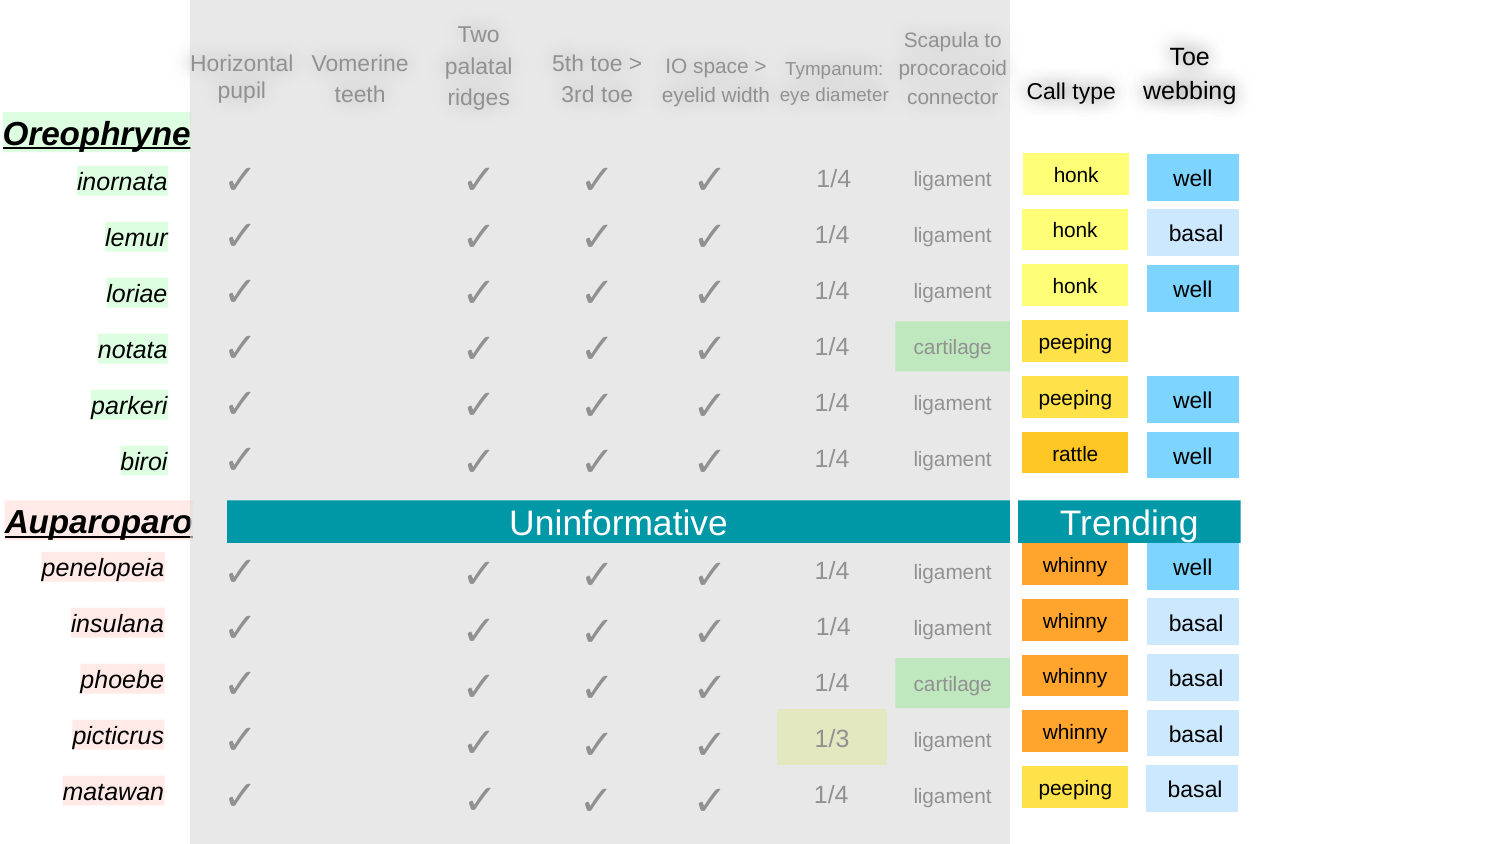

Two palatal ridges
Scapula to procoracoid connector
Toe webbing
Vomerine teeth
5th toe > 3rd toe
Horizontal pupil
IO space > eyelid width
Tympanum: eye diameter
Call type
Oreophryne
1/4
honk
well
✓

✓
✓
✓
ligament
inornata
1/4
honk
 basal

✓
ligament
✓
✓
✓
lemur
1/4
honk
well
✓
ligament
✓
✓
✓

loriae
1/4
peeping

✓
cartilage
✓
✓
✓

notata
1/4
peeping
well
✓
ligament

✓
✓
✓
parkeri
1/4
rattle
well
✓
ligament

✓
✓
✓
biroi

Auparoparo
Uninformative
Trending
well
whinny
1/4
✓

ligament
✓
✓
✓
penelopeia
 basal
whinny
1/4
✓
ligament
✓
✓
✓

insulana
 basal
whinny
1/4
✓
cartilage
✓
✓
✓

phoebe
 basal
whinny
1/3
✓

ligament
✓
✓
✓
picticrus
 basal
peeping
1/4

✓
ligament
✓
✓
✓
matawan